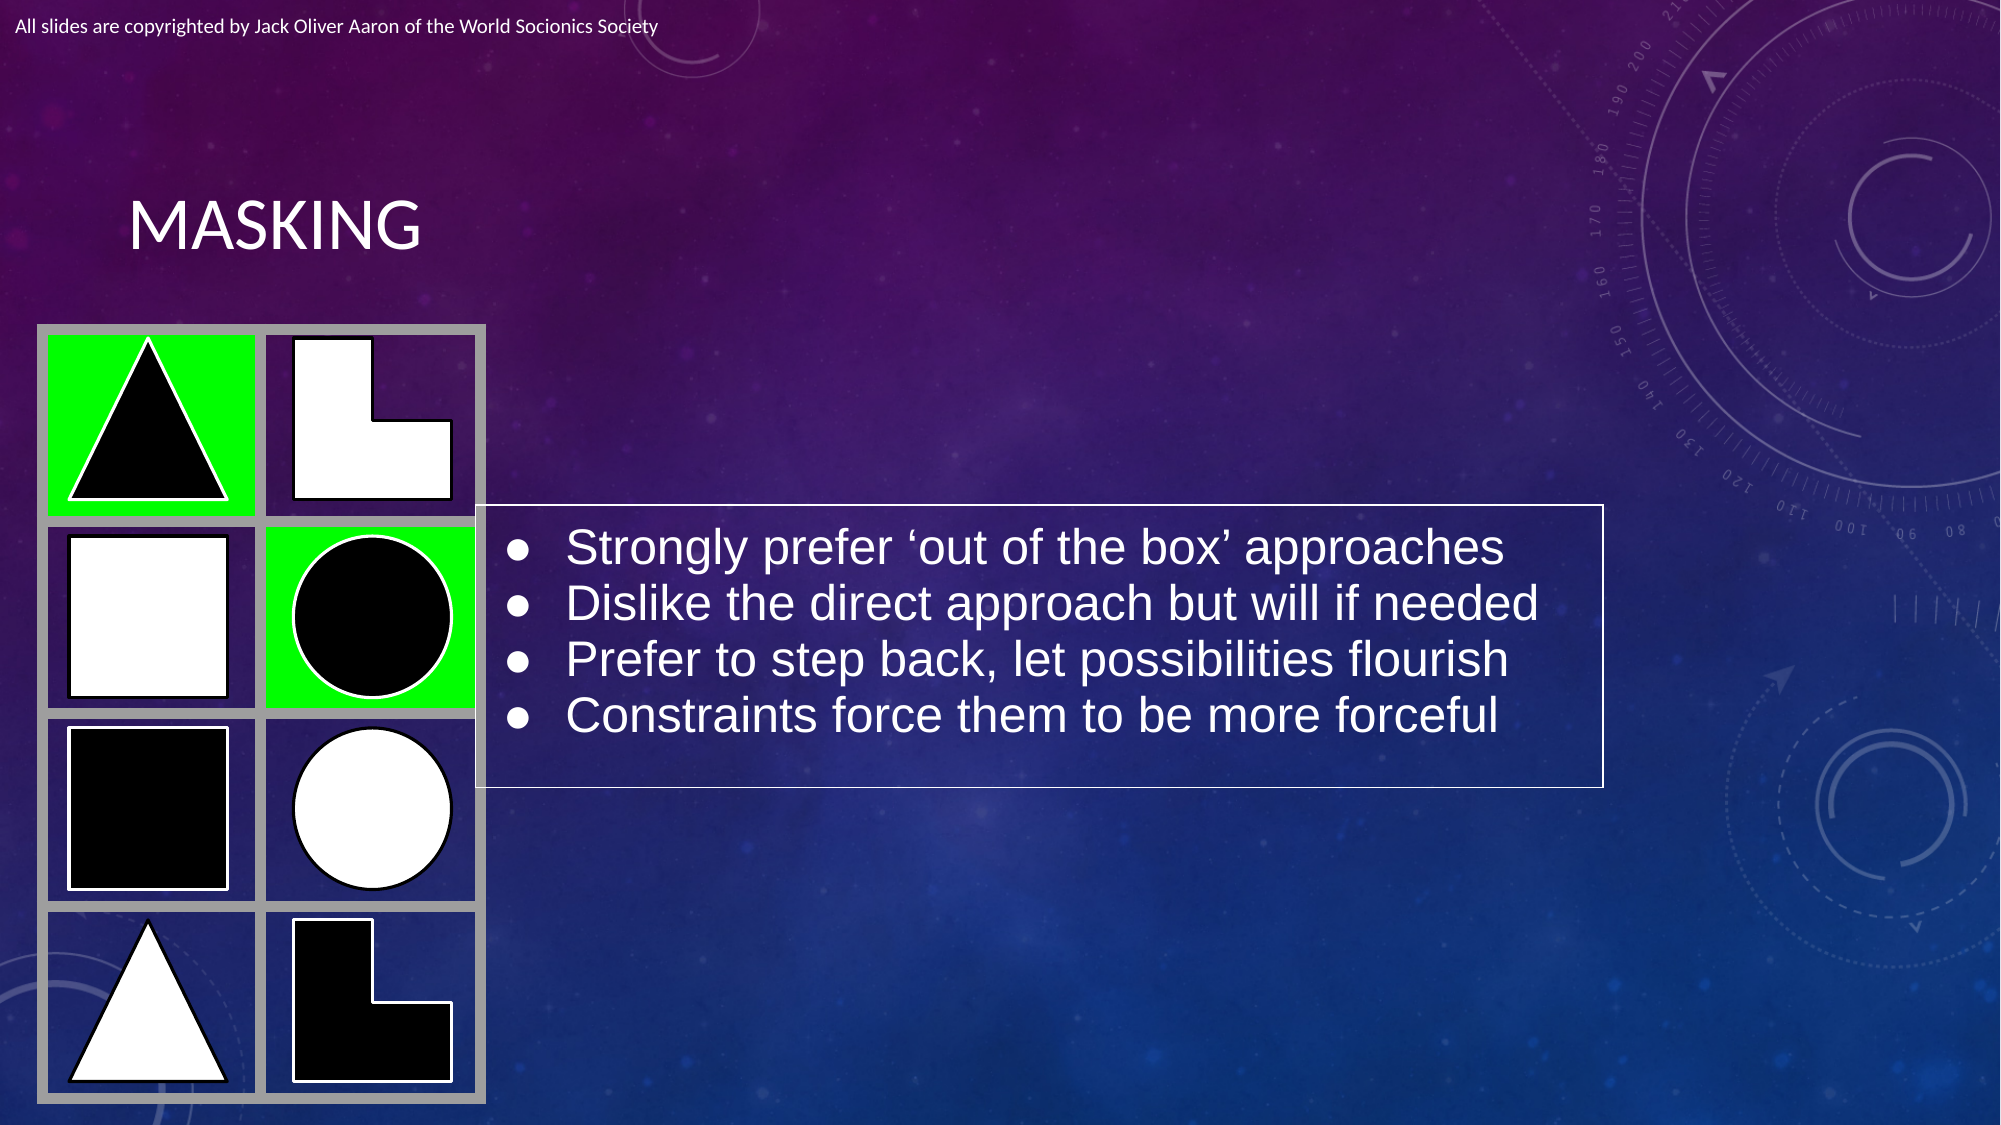

All slides are copyrighted by Jack Oliver Aaron of the World Socionics Society
# MASKING
|  |  |
| --- | --- |
|  |  |
|  |  |
|  |  |

| Strongly prefer ‘out of the box’ approaches Dislike the direct approach but will if needed Prefer to step back, let possibilities flourish Constraints force them to be more forceful |
| --- |